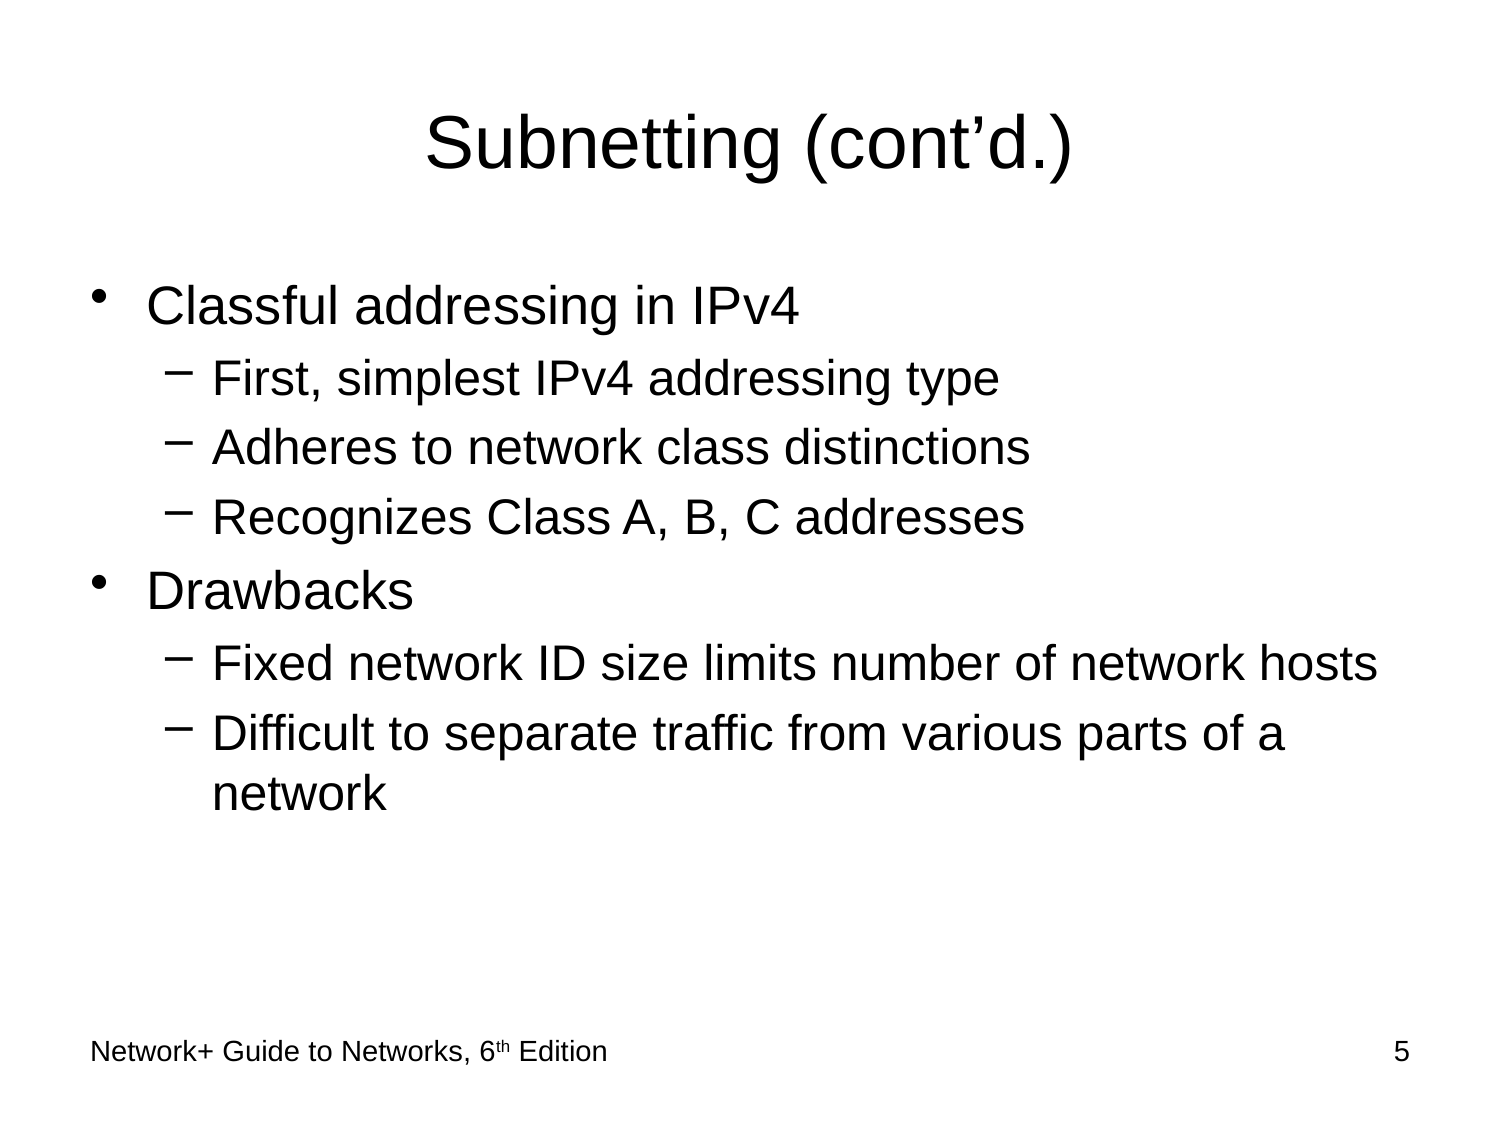

# Subnetting (cont’d.)
Classful addressing in IPv4
First, simplest IPv4 addressing type
Adheres to network class distinctions
Recognizes Class A, B, C addresses
Drawbacks
Fixed network ID size limits number of network hosts
Difficult to separate traffic from various parts of a network
Network+ Guide to Networks, 6th Edition
5